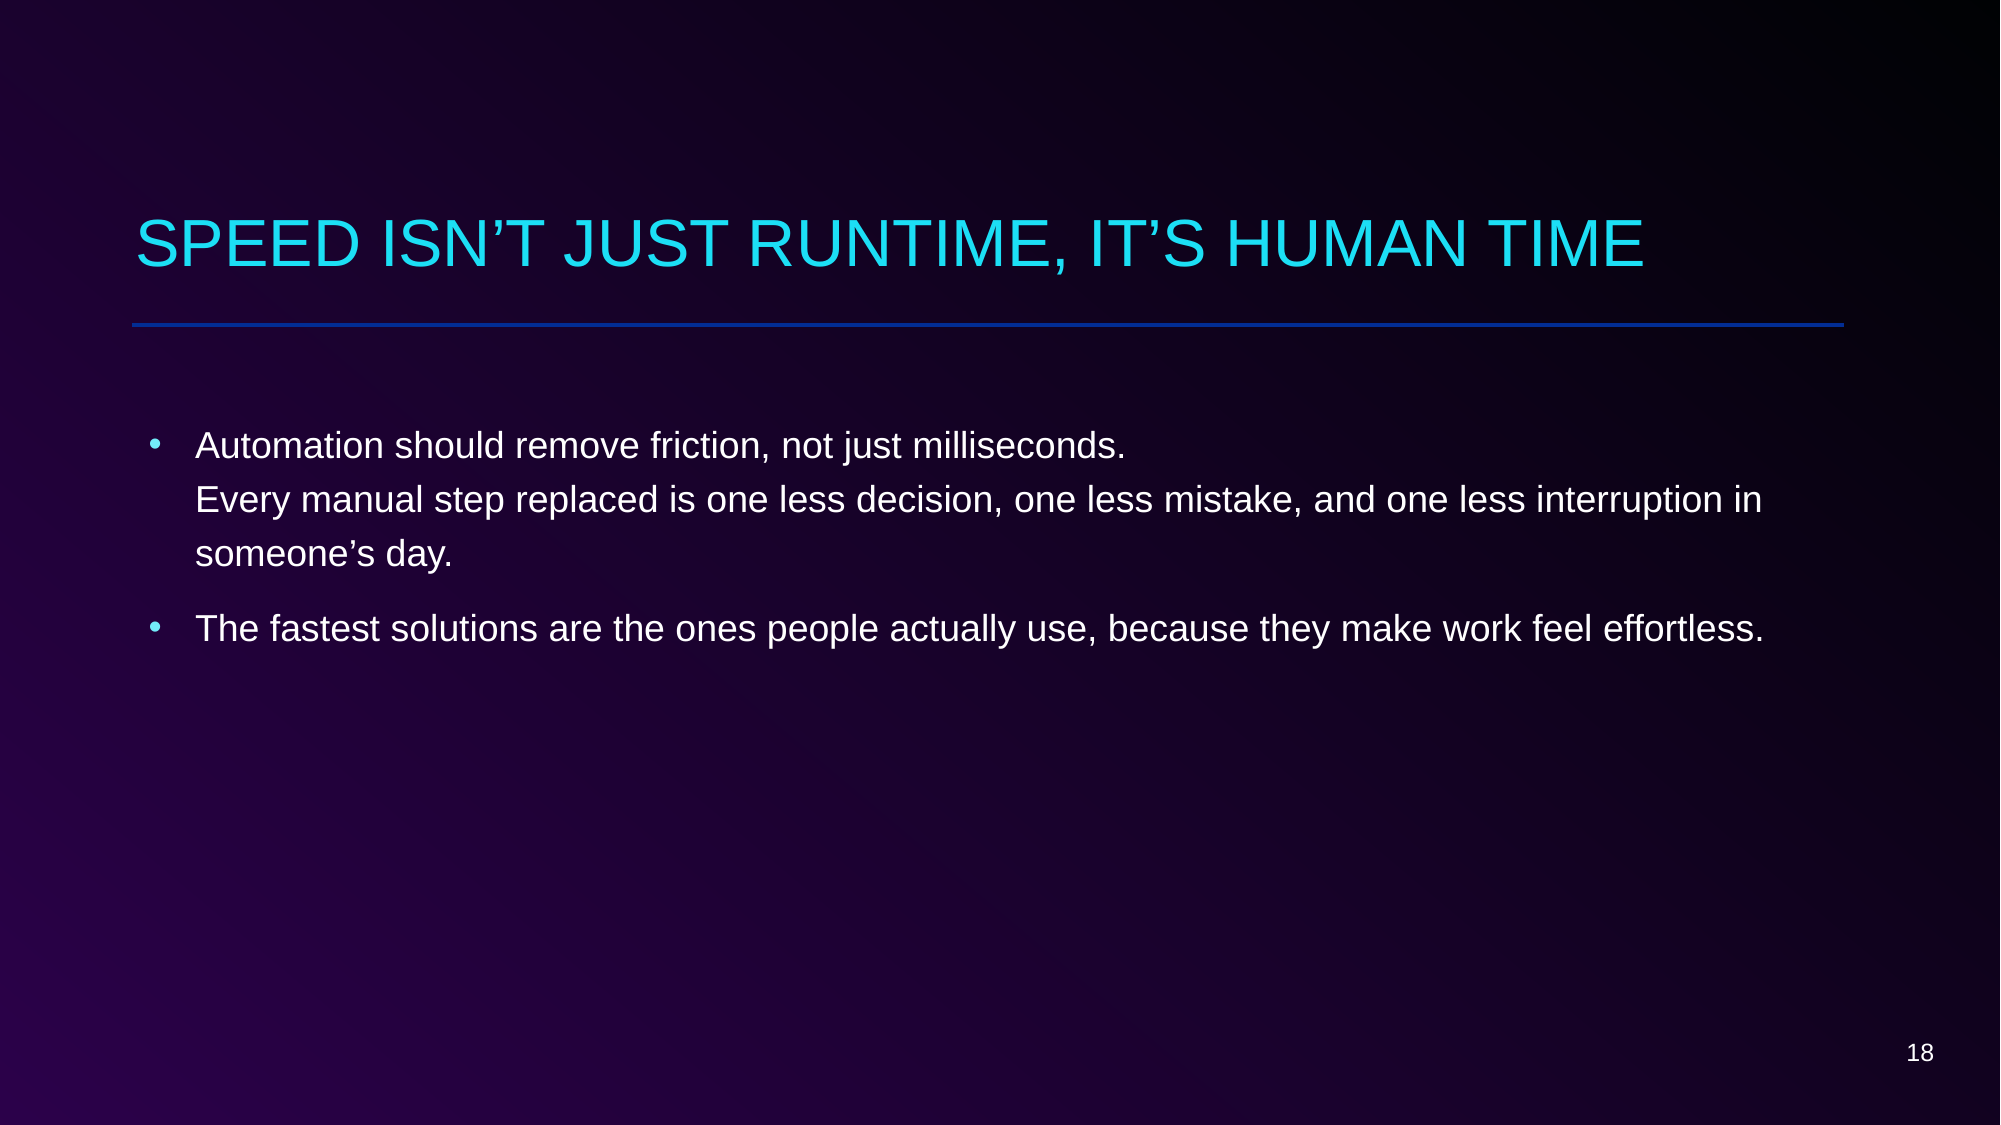

# Speed Isn’t Just Runtime, It’s Human Time
Automation should remove friction, not just milliseconds.
Every manual step replaced is one less decision, one less mistake, and one less interruption in someone’s day.
The fastest solutions are the ones people actually use, because they make work feel effortless.
18